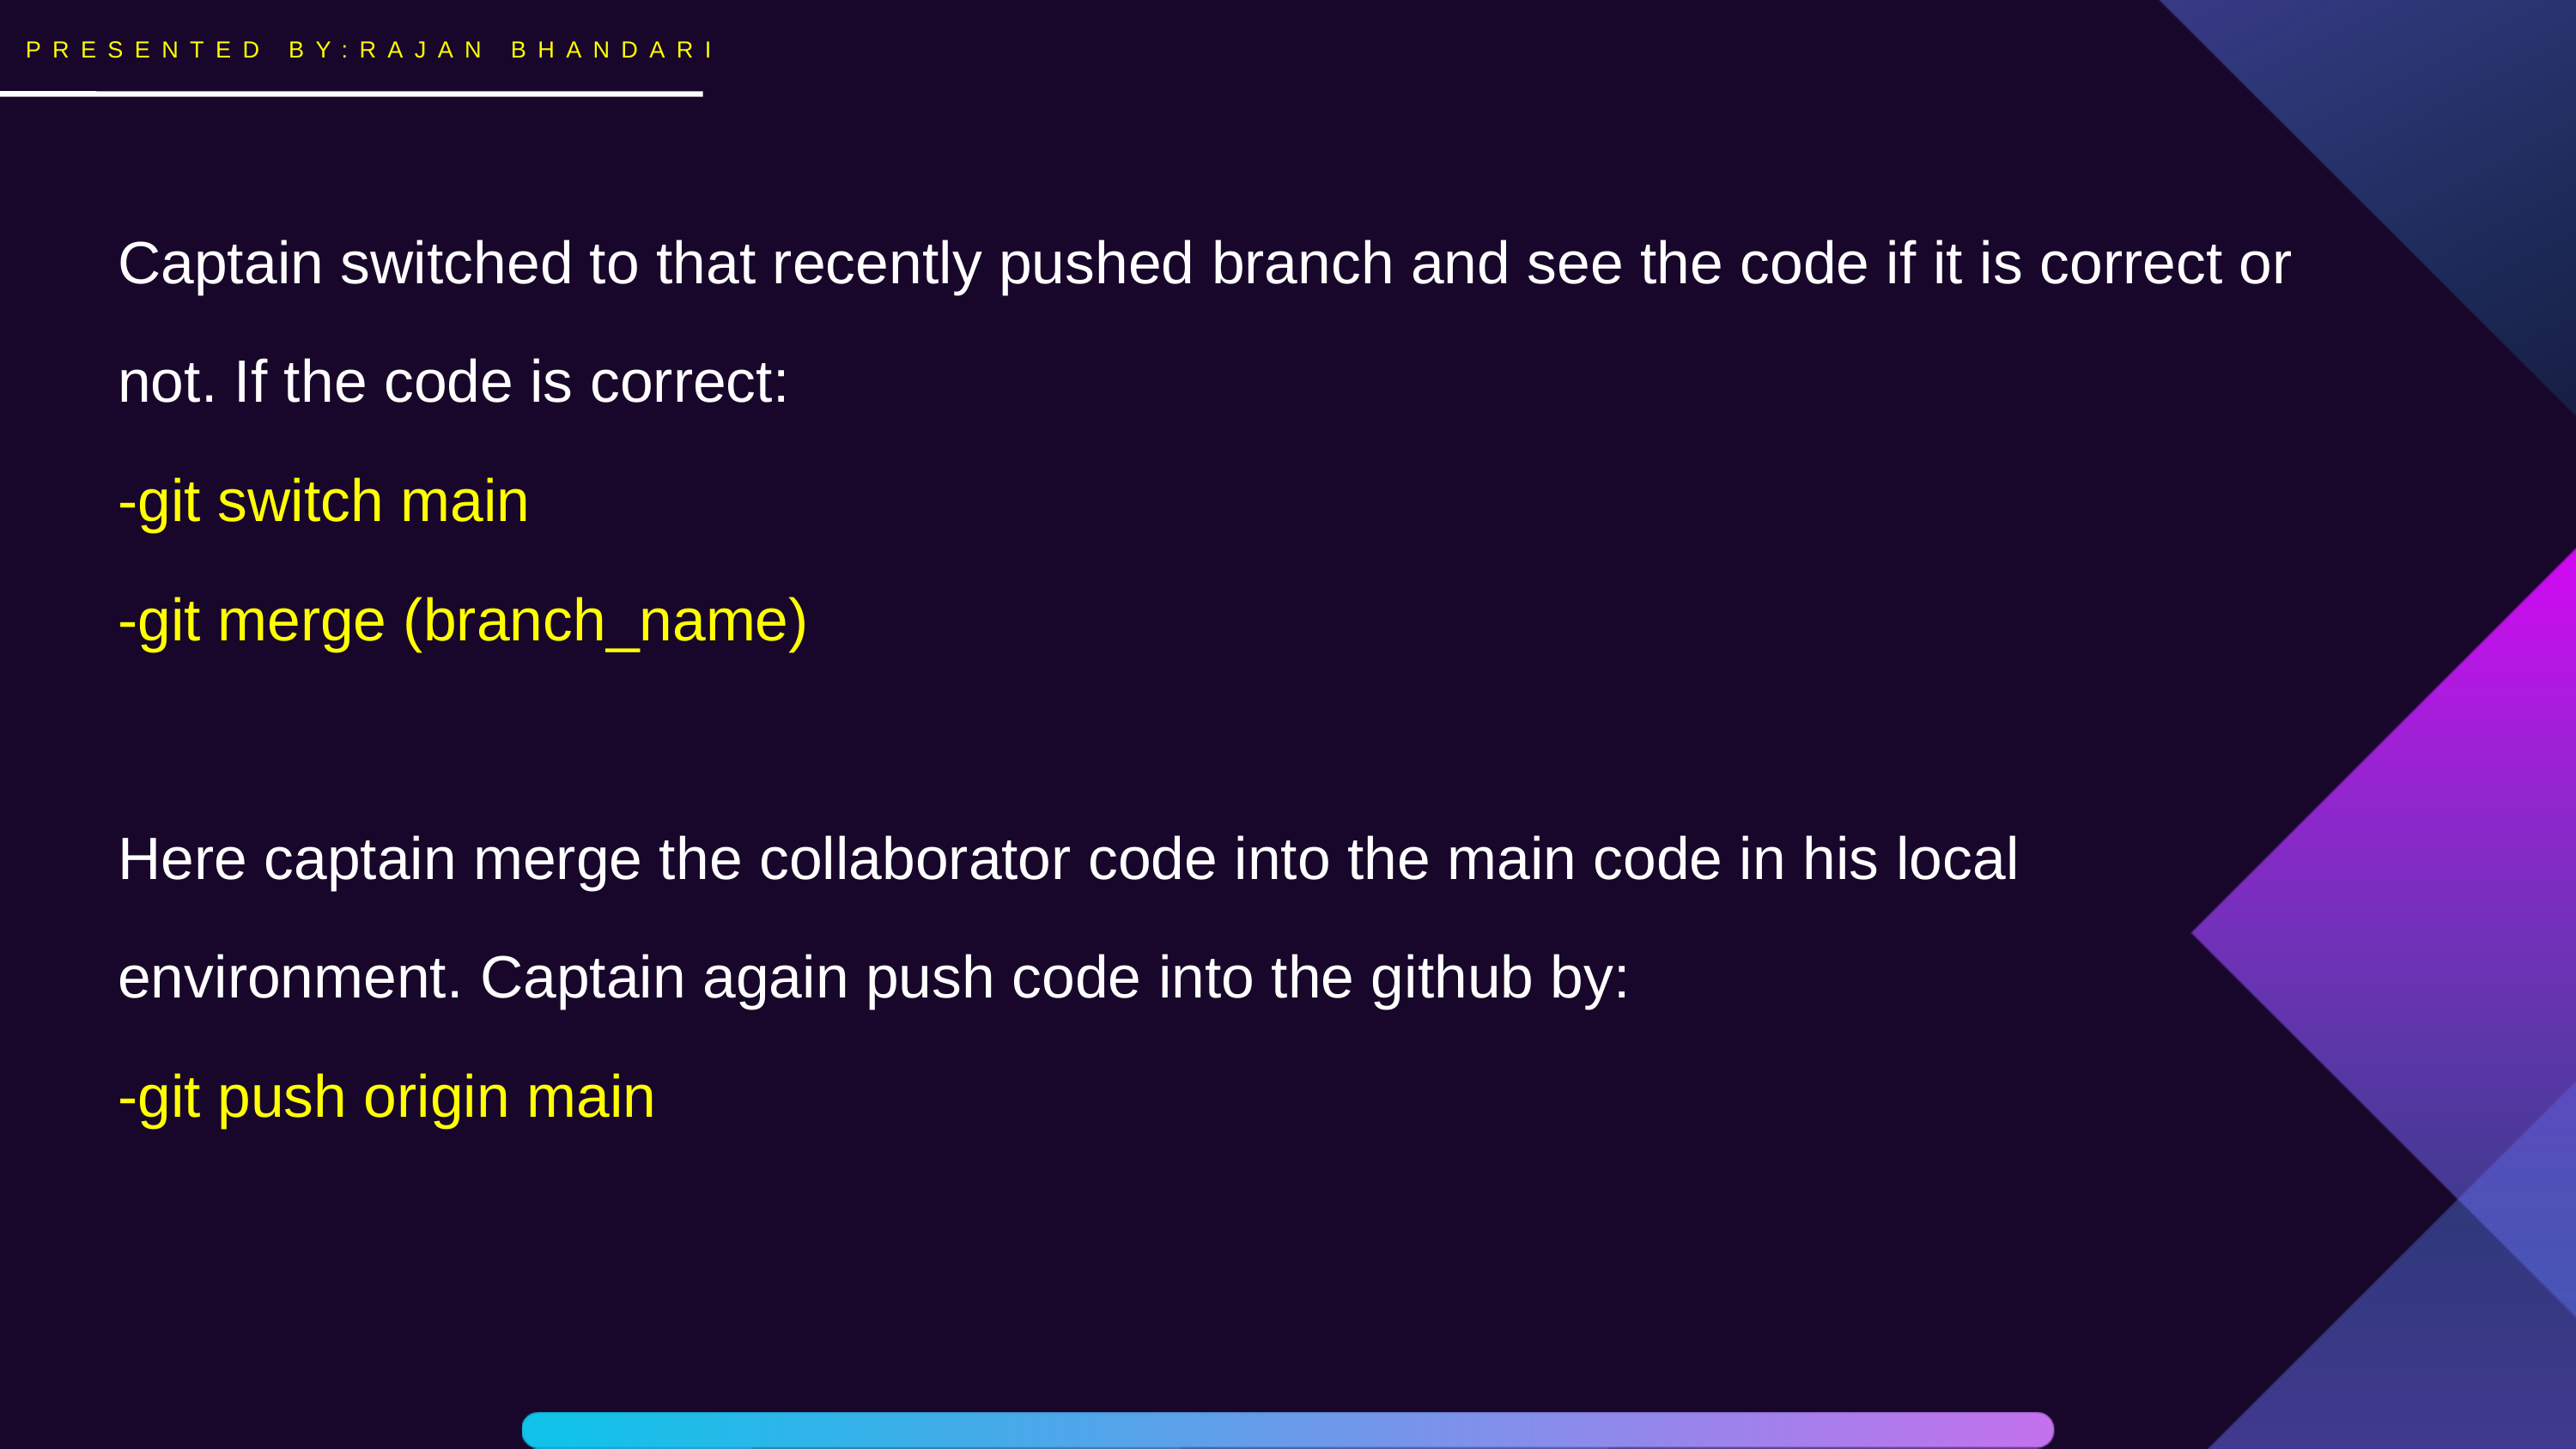

PRESENTED BY:RAJAN BHANDARI

Captain switched to that recently pushed branch and see the code if it is correct or not. If the code is correct:
-git switch main
-git merge (branch_name)

Here captain merge the collaborator code into the main code in his local environment. Captain again push code into the github by:
-git push origin main